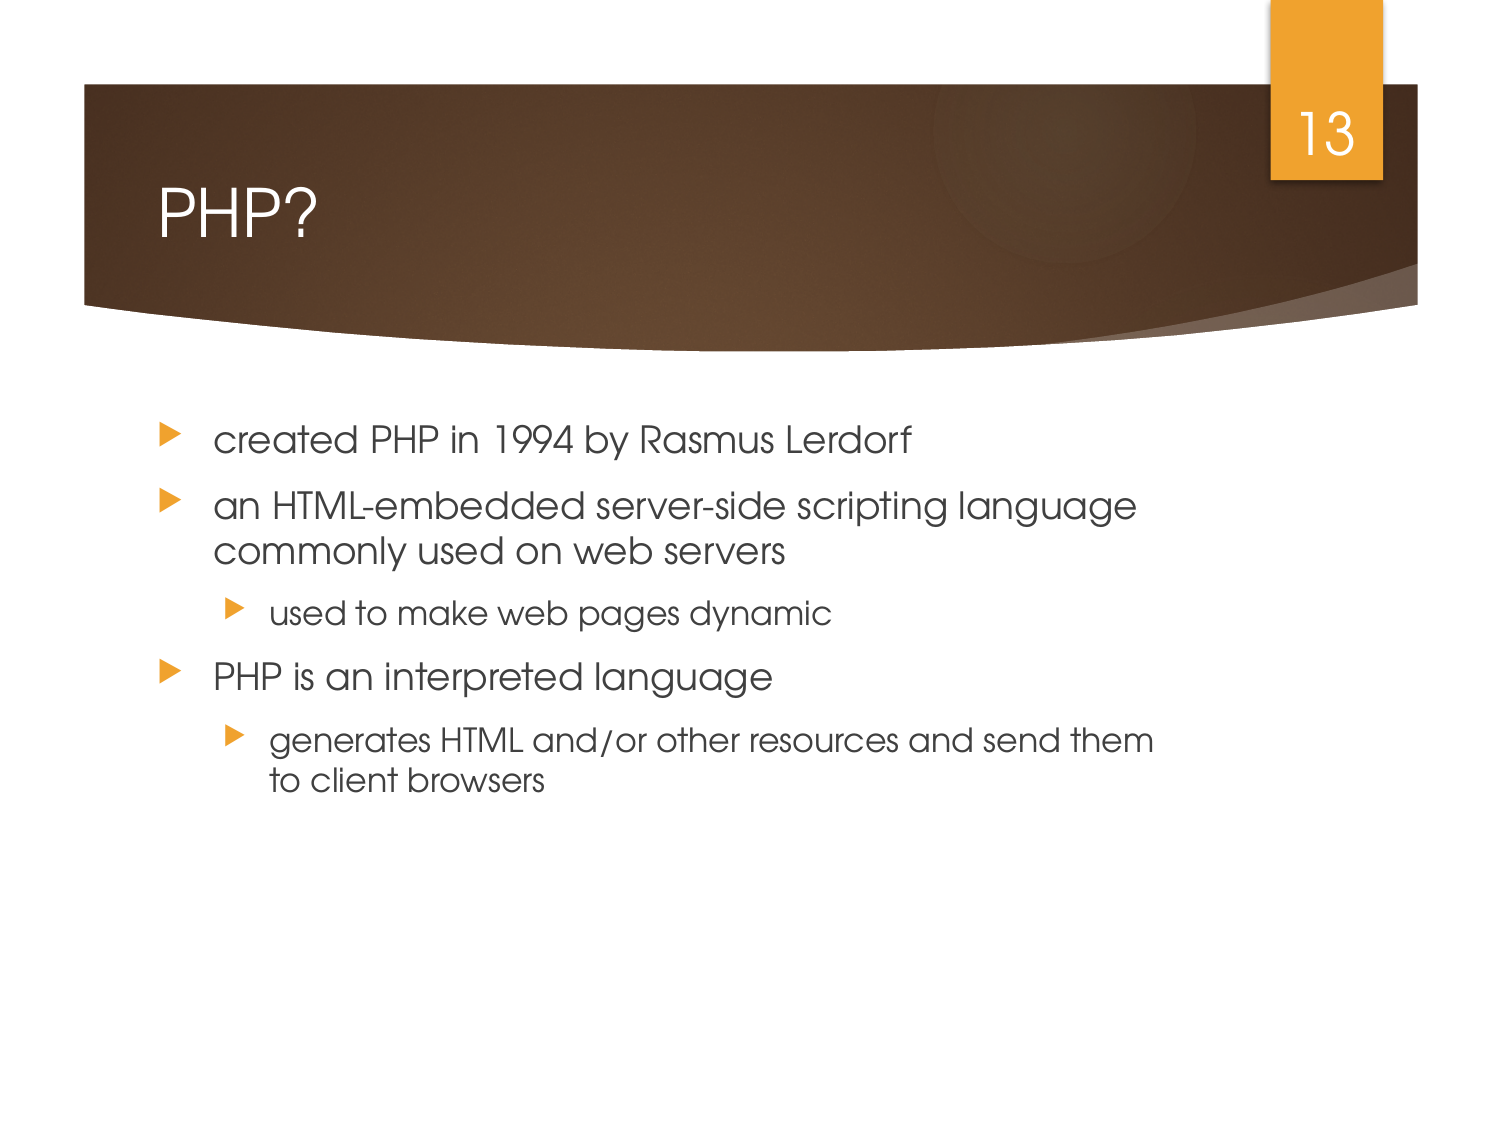

13
# PHP?
created PHP in 1994 by Rasmus Lerdorf
an HTML-embedded server-side scripting language commonly used on web servers
used to make web pages dynamic
PHP is an interpreted language
generates HTML and/or other resources and send them to client browsers